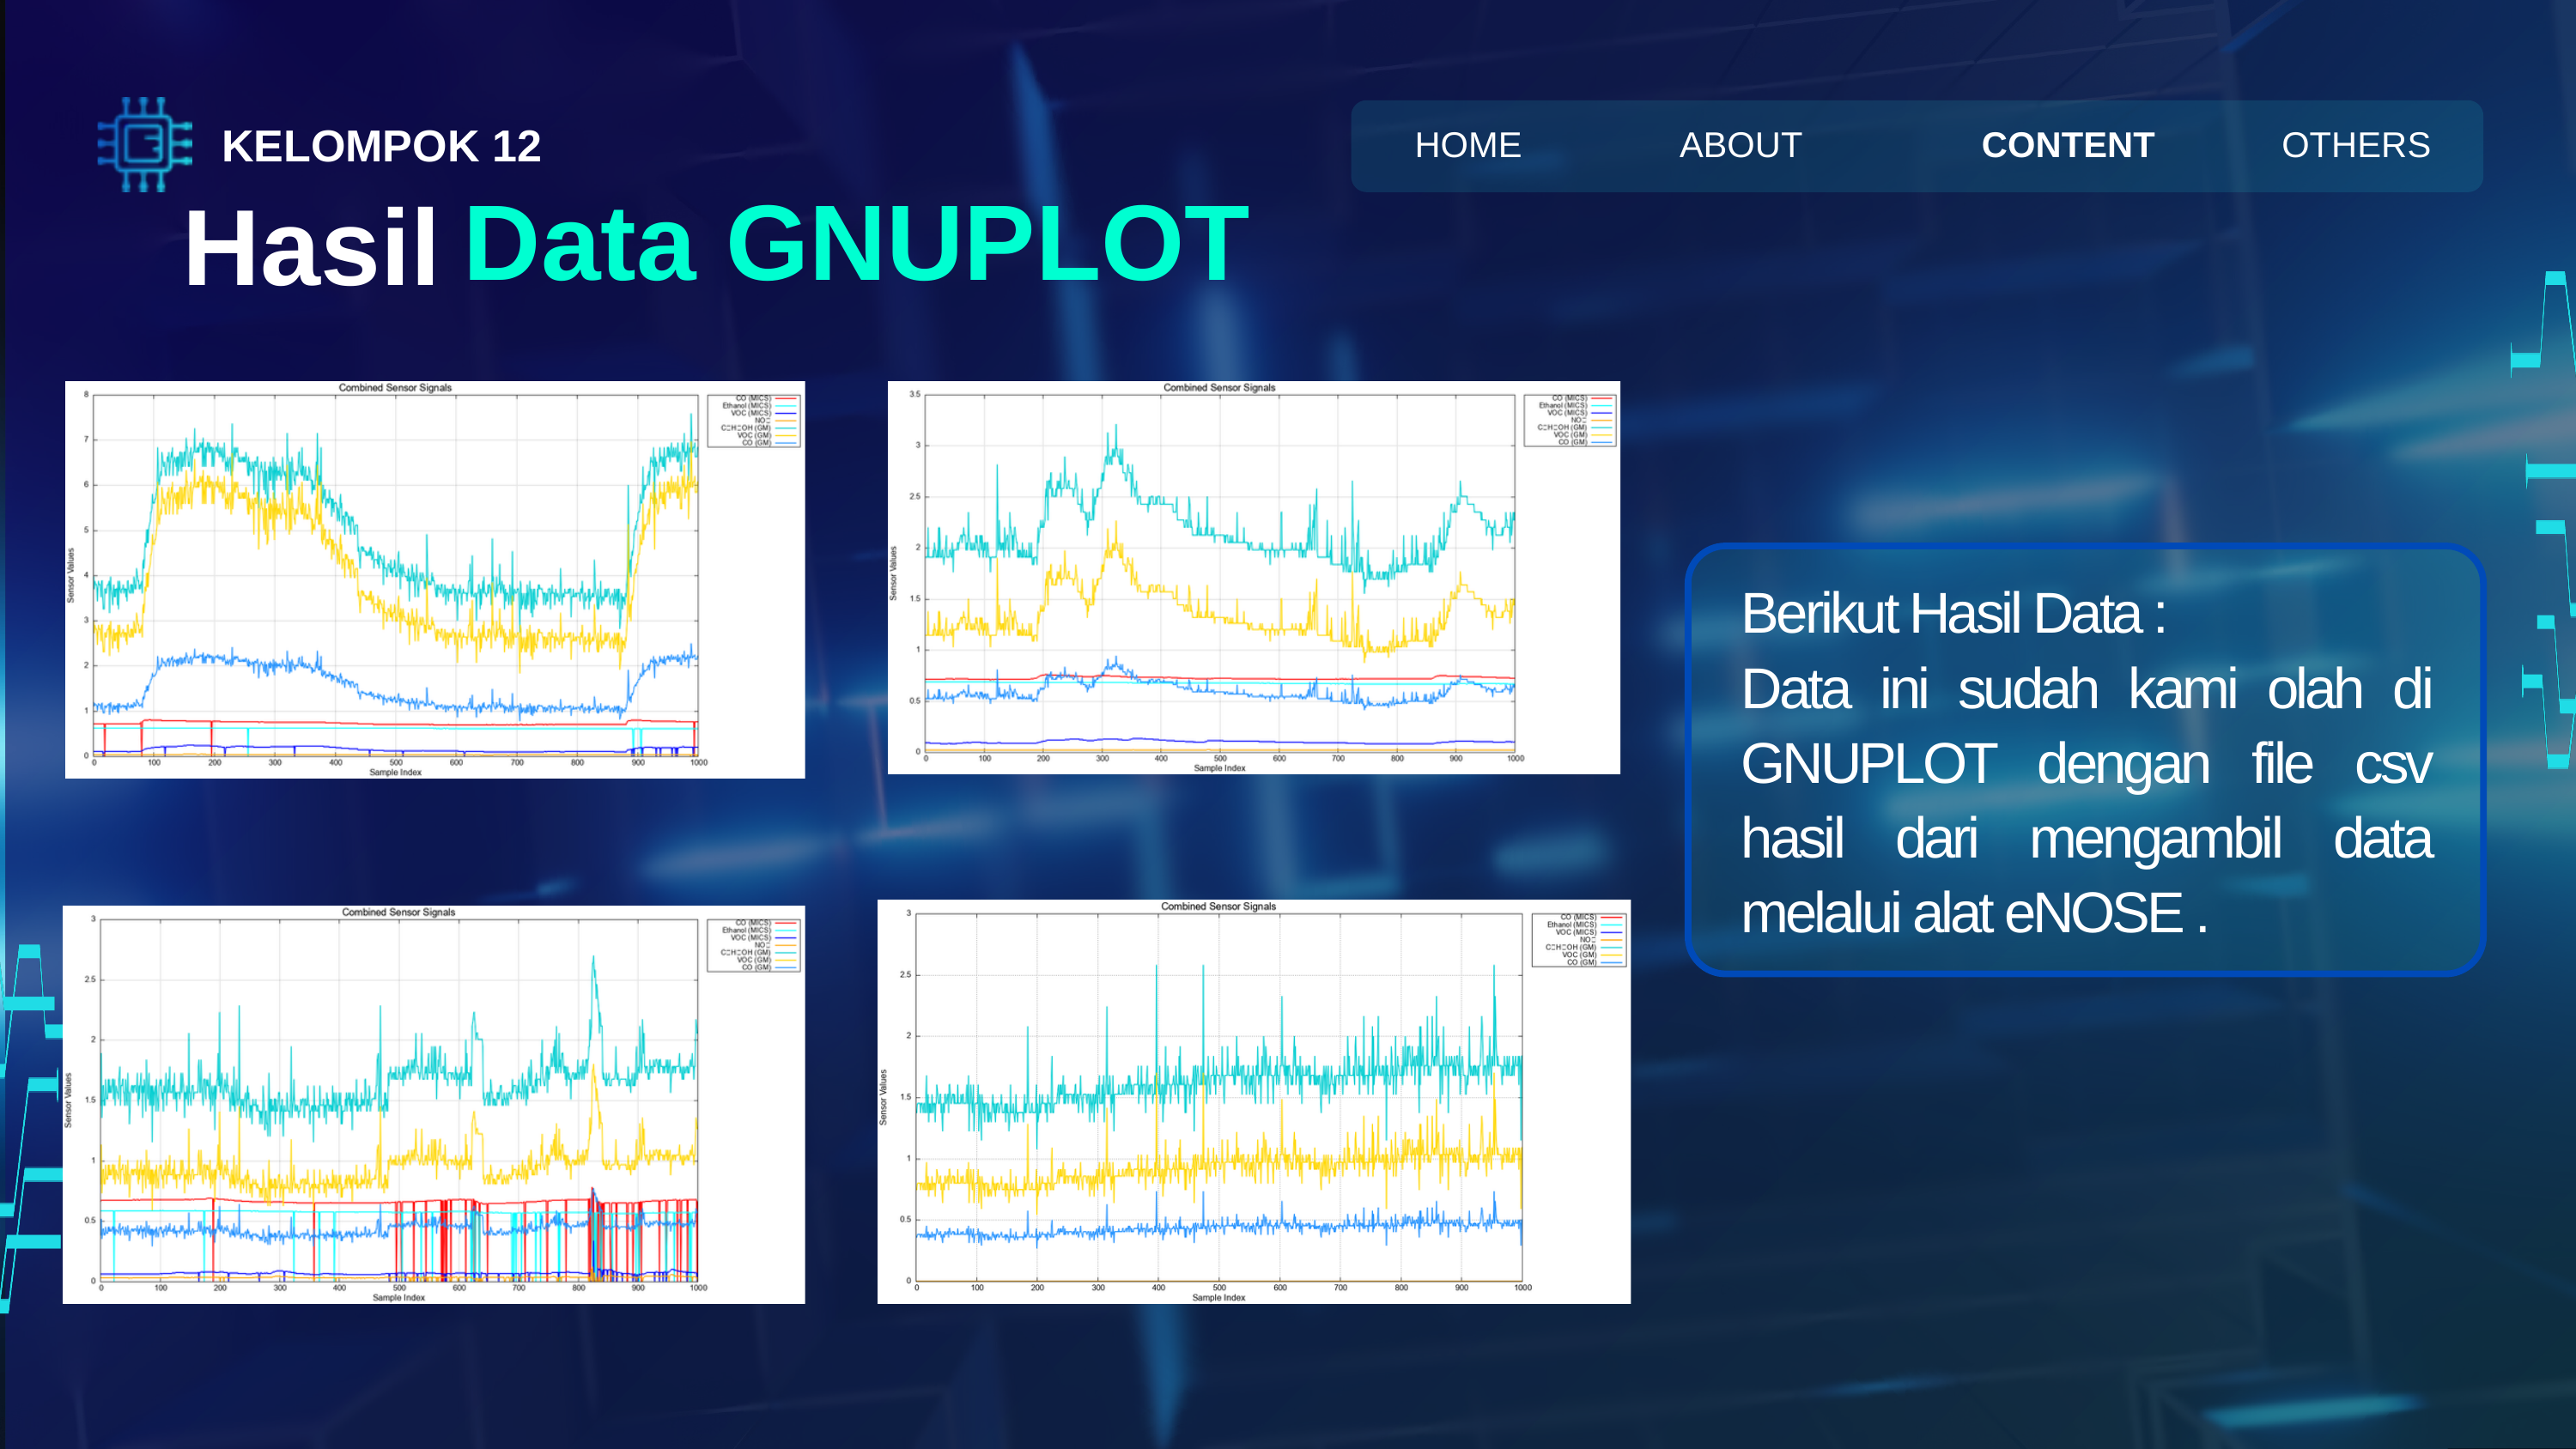

KELOMPOK 12
HOME
ABOUT
CONTENT
OTHERS
Data GNUPLOT
Hasil

Berikut Hasil Data :
Data ini sudah kami olah di GNUPLOT dengan file csv hasil dari mengambil data melalui alat eNOSE .